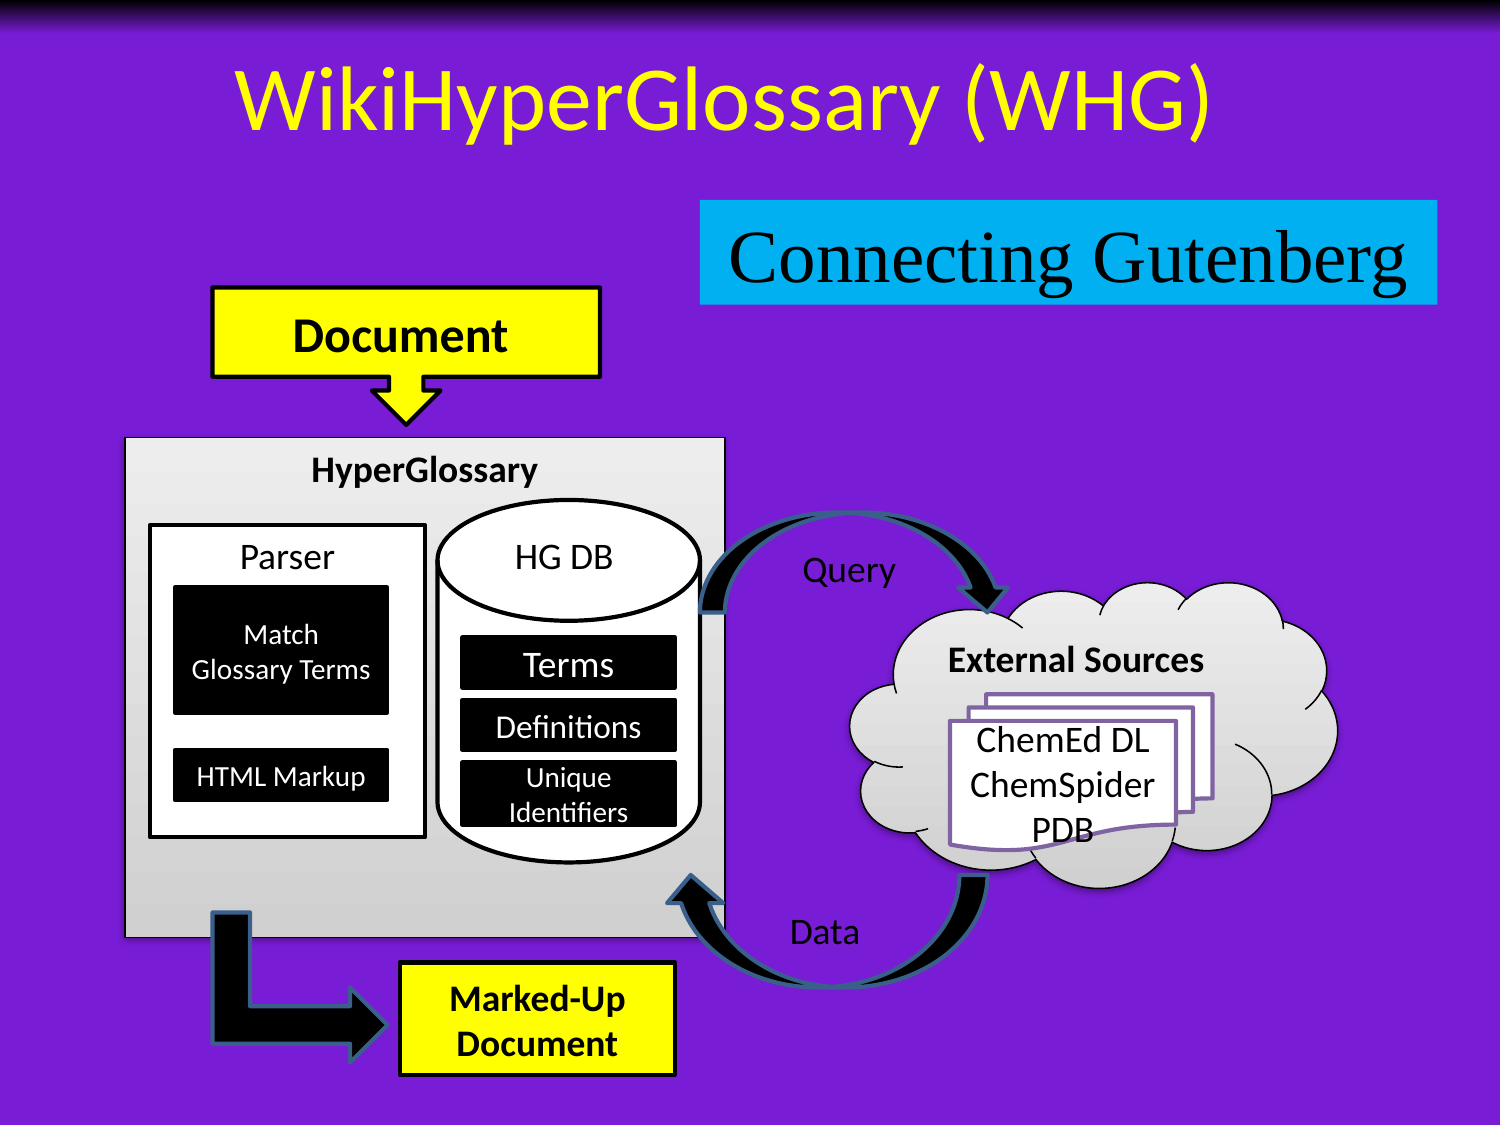

# WikiHyperGlossary (WHG)
Connecting Gutenberg
Document
HyperGlossary

Parser
HG DB
Query
External Sources
Match Glossary Terms
Terms
ChemEd DL
ChemSpider
PDB
Definitions
HTML Markup
Unique Identifiers

Data
Marked-Up Document